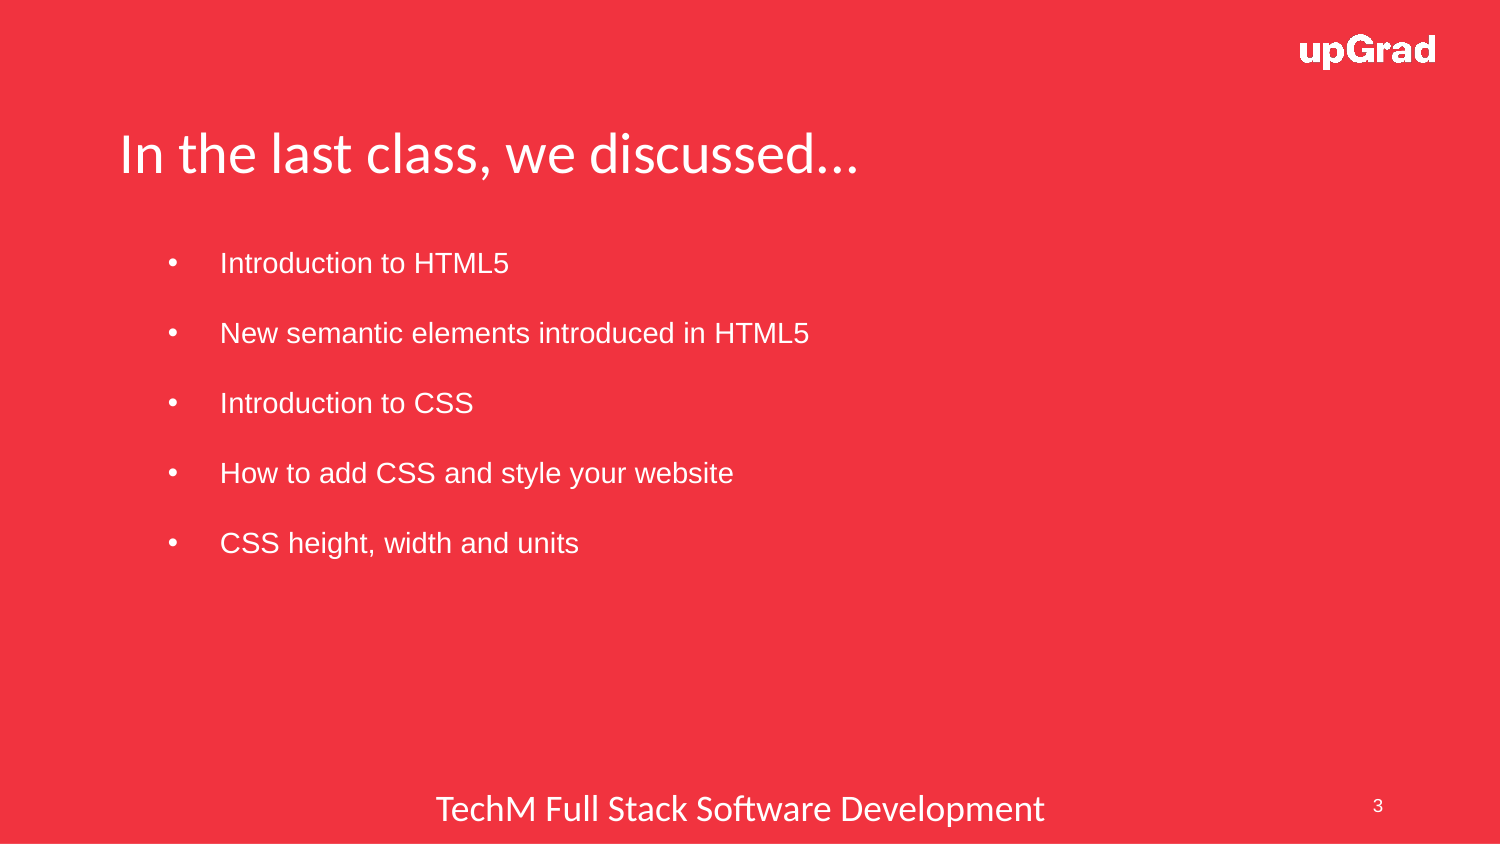

In the last class, we discussed...
Introduction to HTML5
New semantic elements introduced in HTML5
Introduction to CSS
How to add CSS and style your website
CSS height, width and units
3
TechM Full Stack Software Development